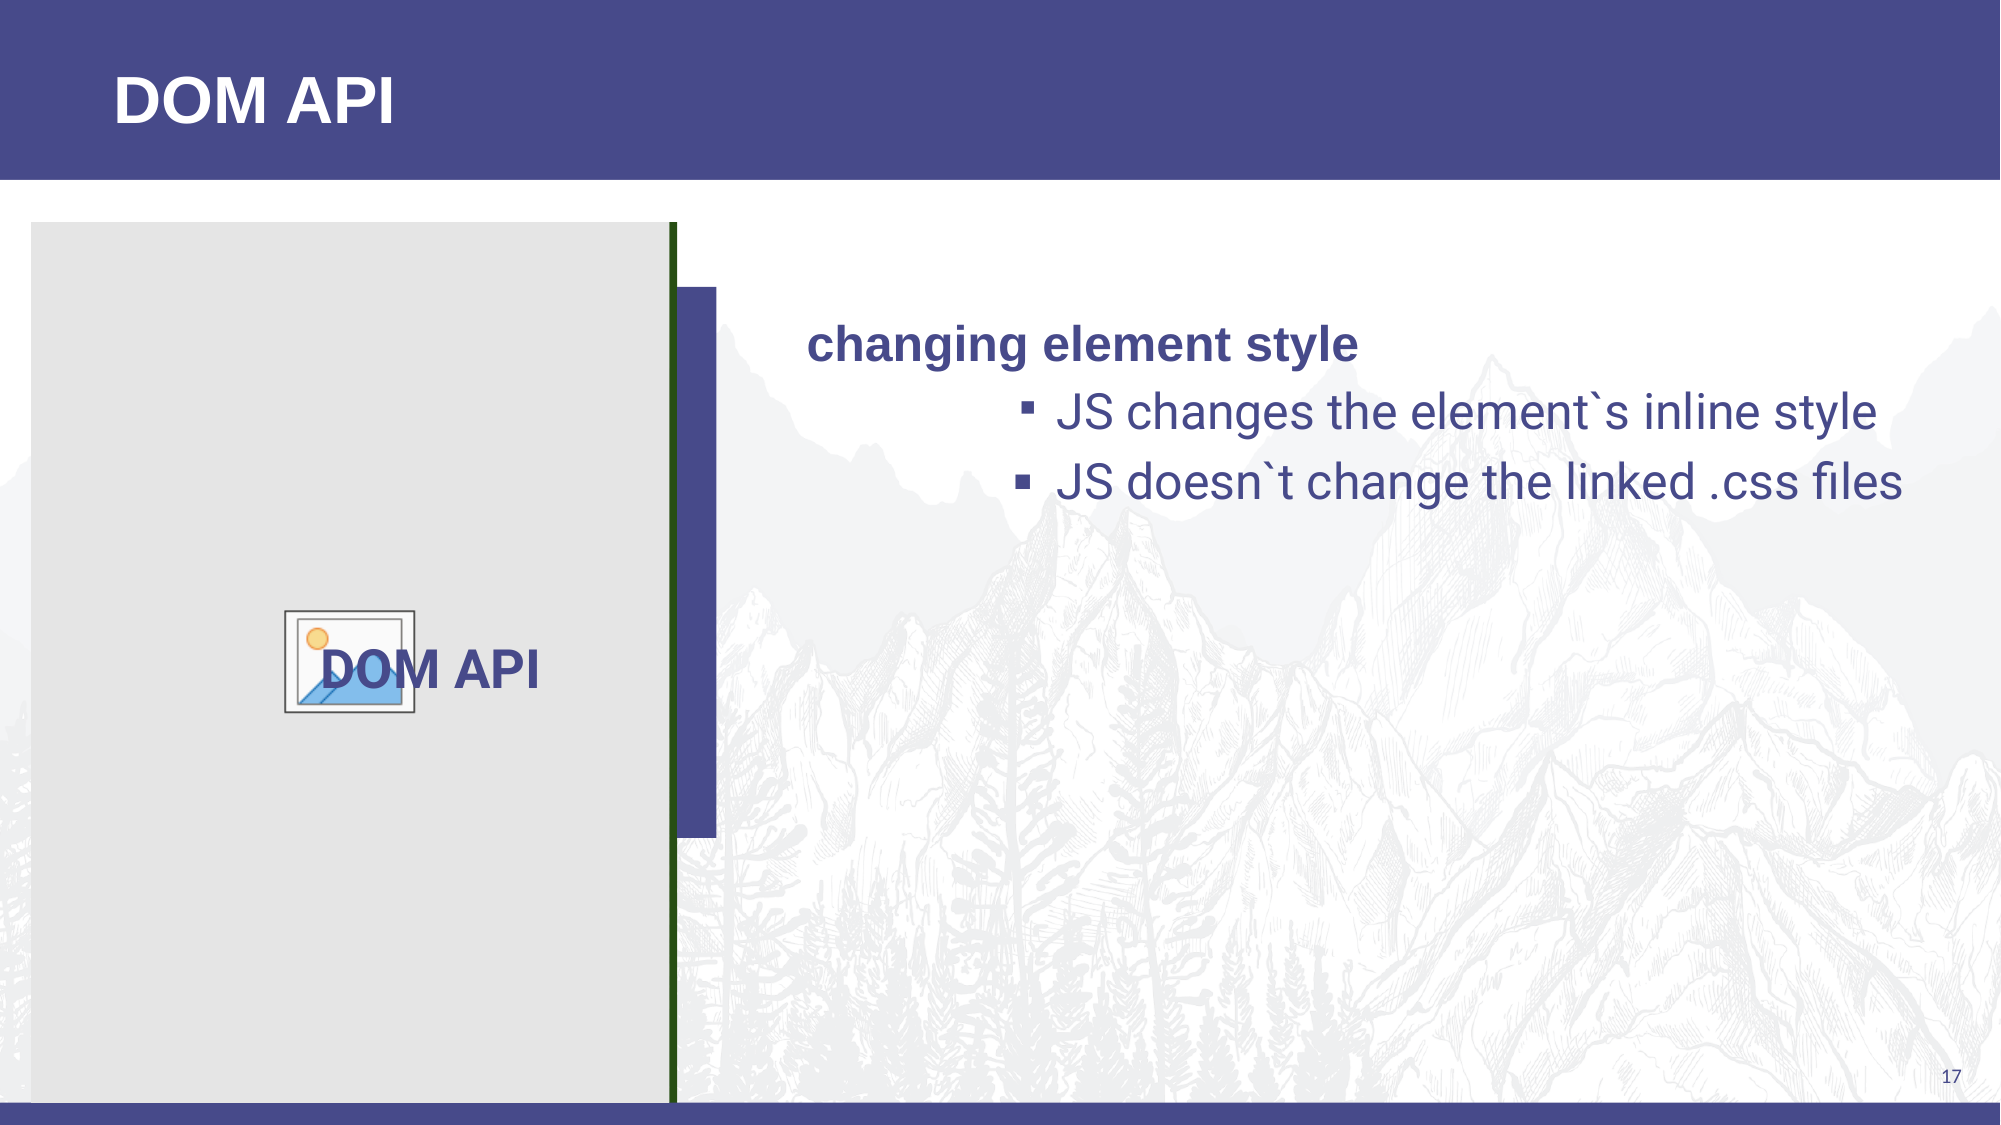

DOM API

changing element style
JS changes the element`s inline style
JS doesn`t change the linked .css files

DOM API
17